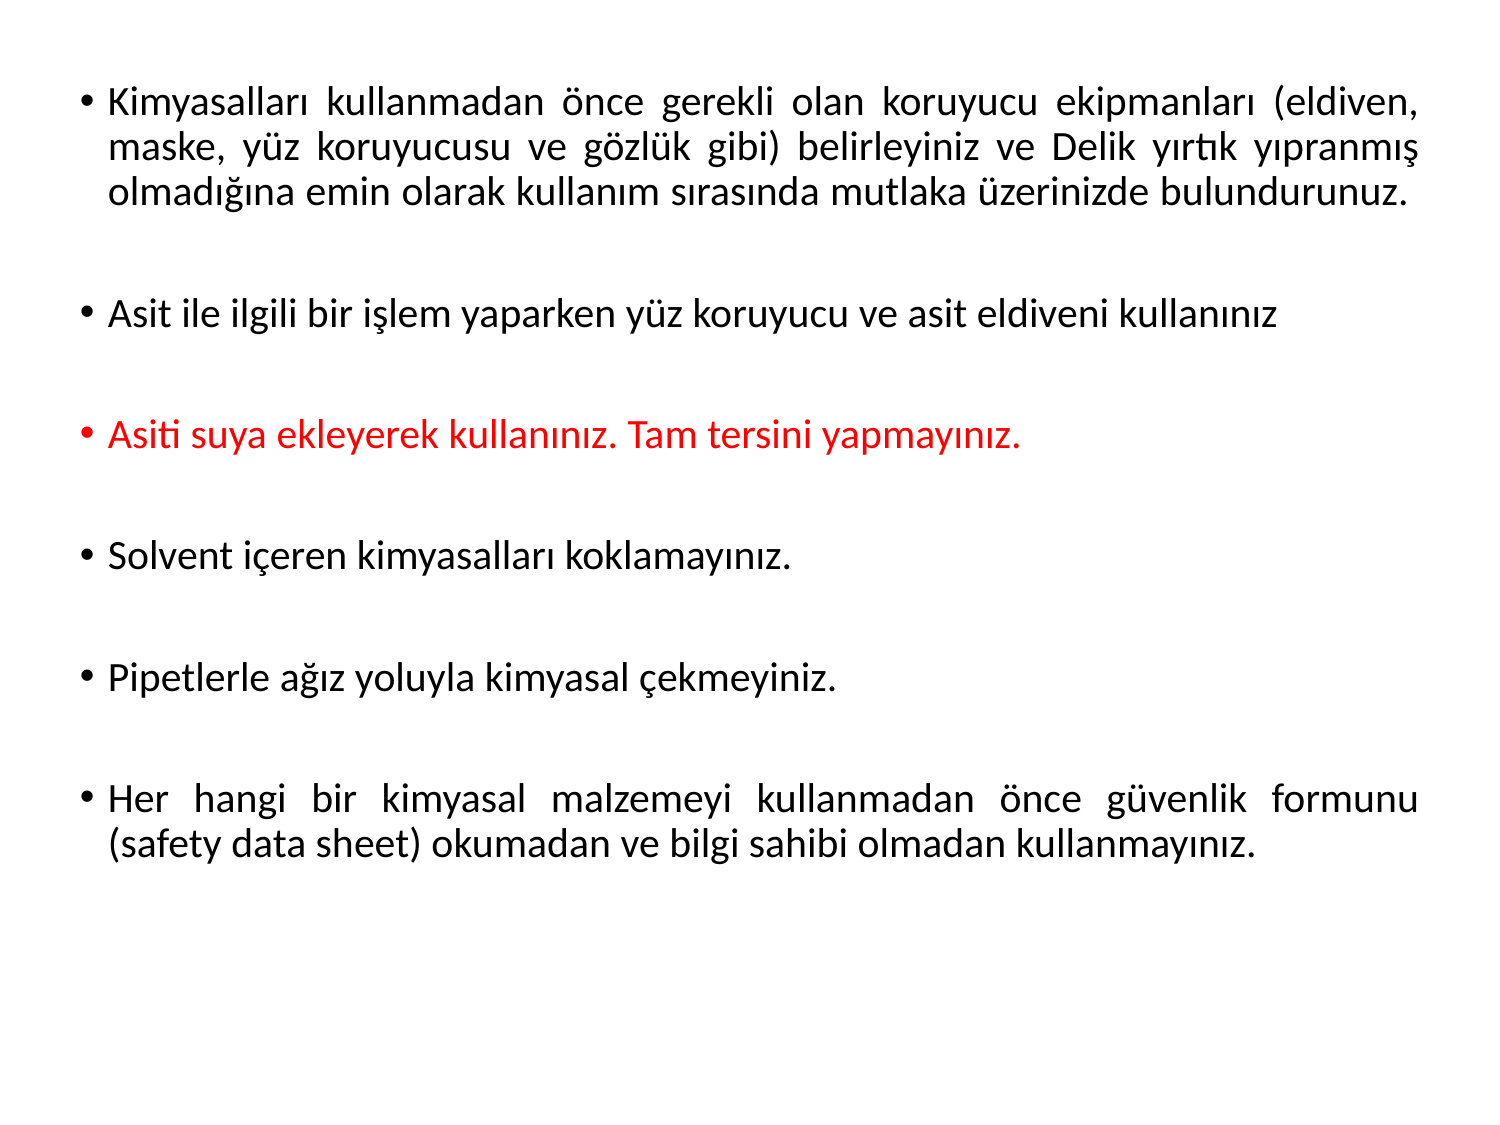

Kimyasalları kullanmadan önce gerekli olan koruyucu ekipmanları (eldiven, maske, yüz koruyucusu ve gözlük gibi) belirleyiniz ve Delik yırtık yıpranmış olmadığına emin olarak kullanım sırasında mutlaka üzerinizde bulundurunuz.

Asit ile ilgili bir işlem yaparken yüz koruyucu ve asit eldiveni kullanınız

Asiti suya ekleyerek kullanınız. Tam tersini yapmayınız.

Solvent içeren kimyasalları koklamayınız.

Pipetlerle ağız yoluyla kimyasal çekmeyiniz.

Her hangi bir kimyasal malzemeyi kullanmadan önce güvenlik formunu (safety data sheet) okumadan ve bilgi sahibi olmadan kullanmayınız.